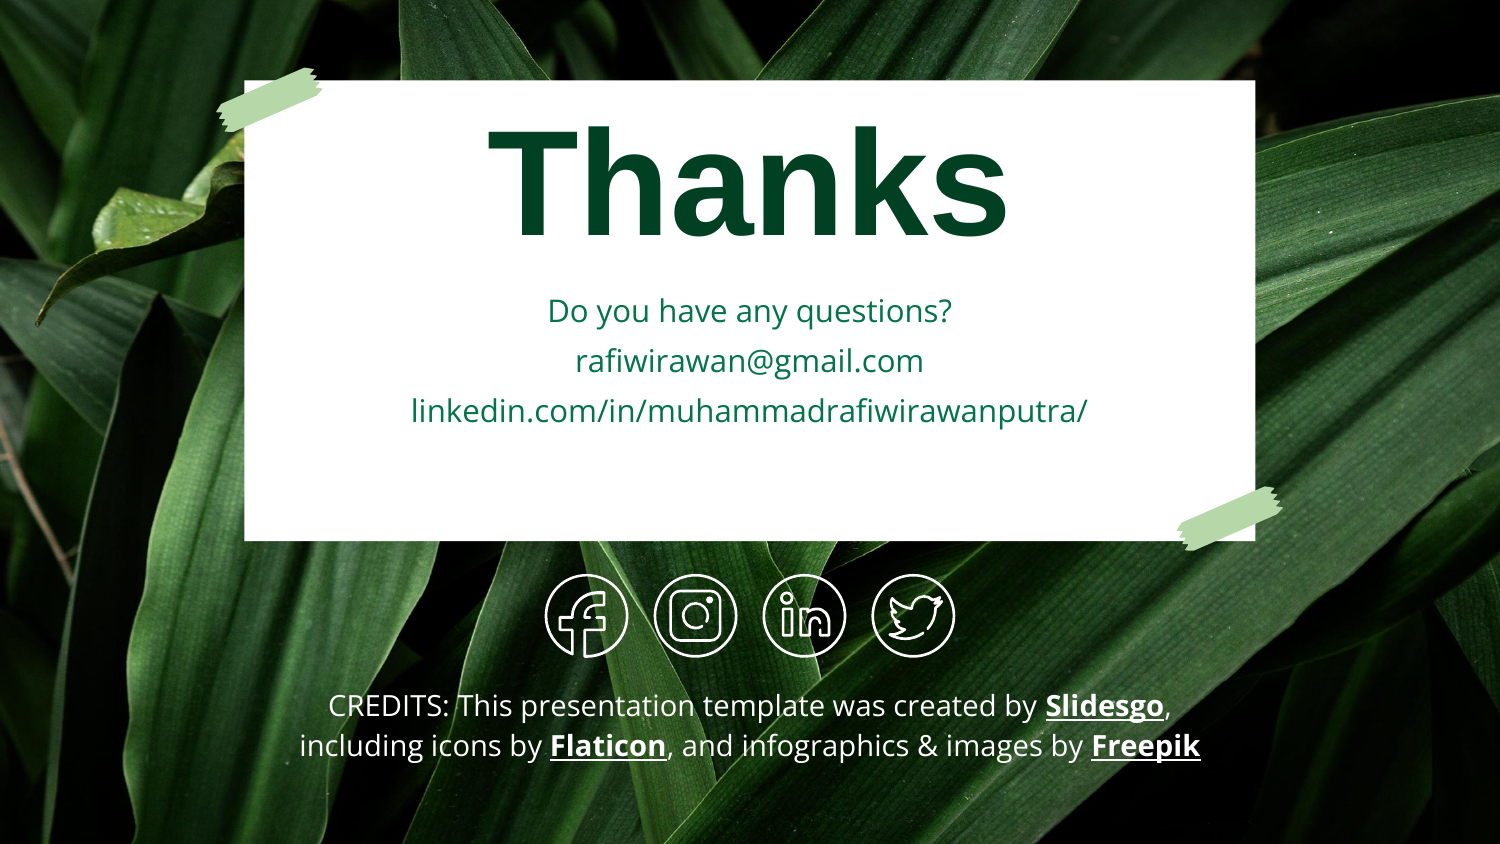

# Thanks
Do you have any questions?
rafiwirawan@gmail.com
linkedin.com/in/muhammadrafiwirawanputra/